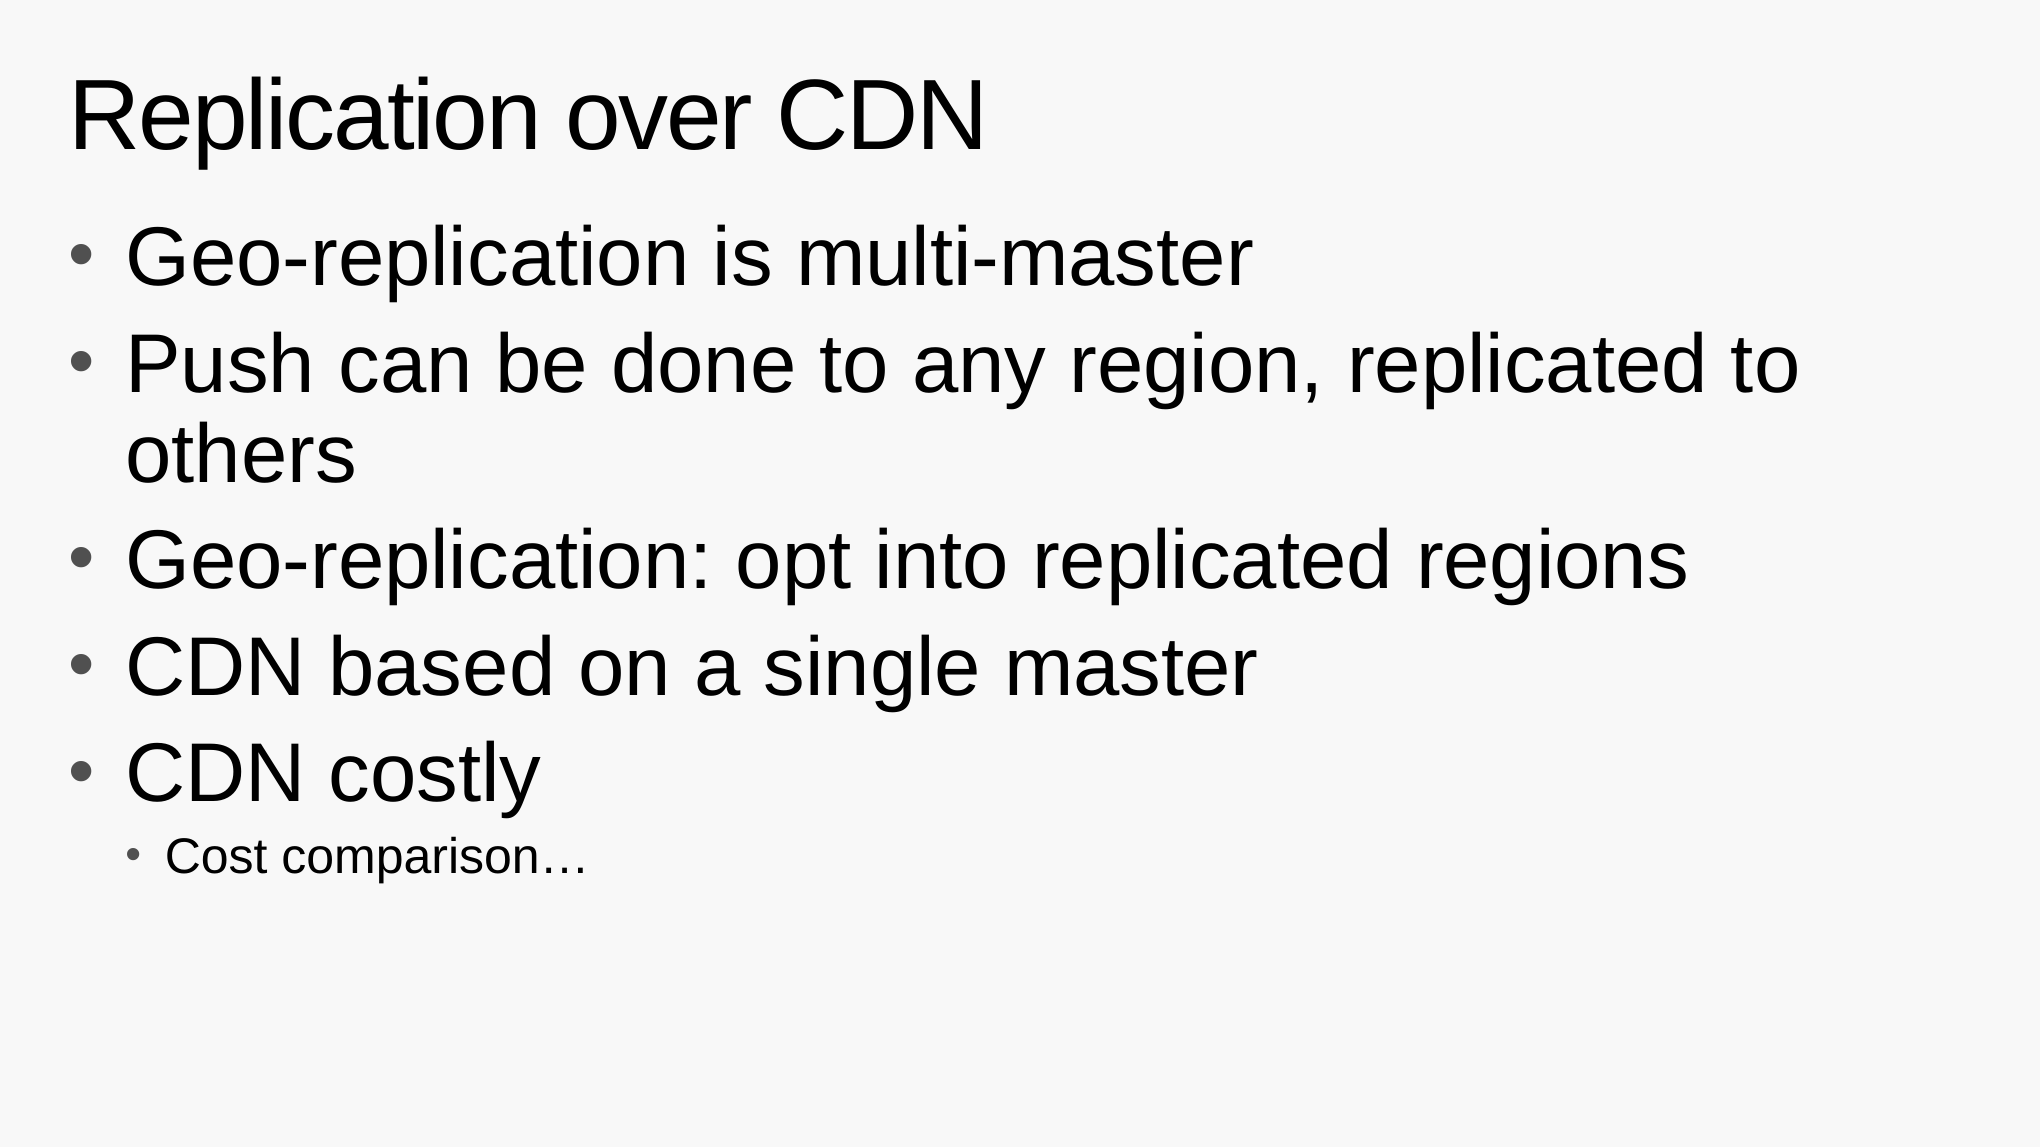

# Replication over CDN
Geo-replication is multi-master
Push can be done to any region, replicated to others
Geo-replication: opt into replicated regions
CDN based on a single master
CDN costly
Cost comparison…